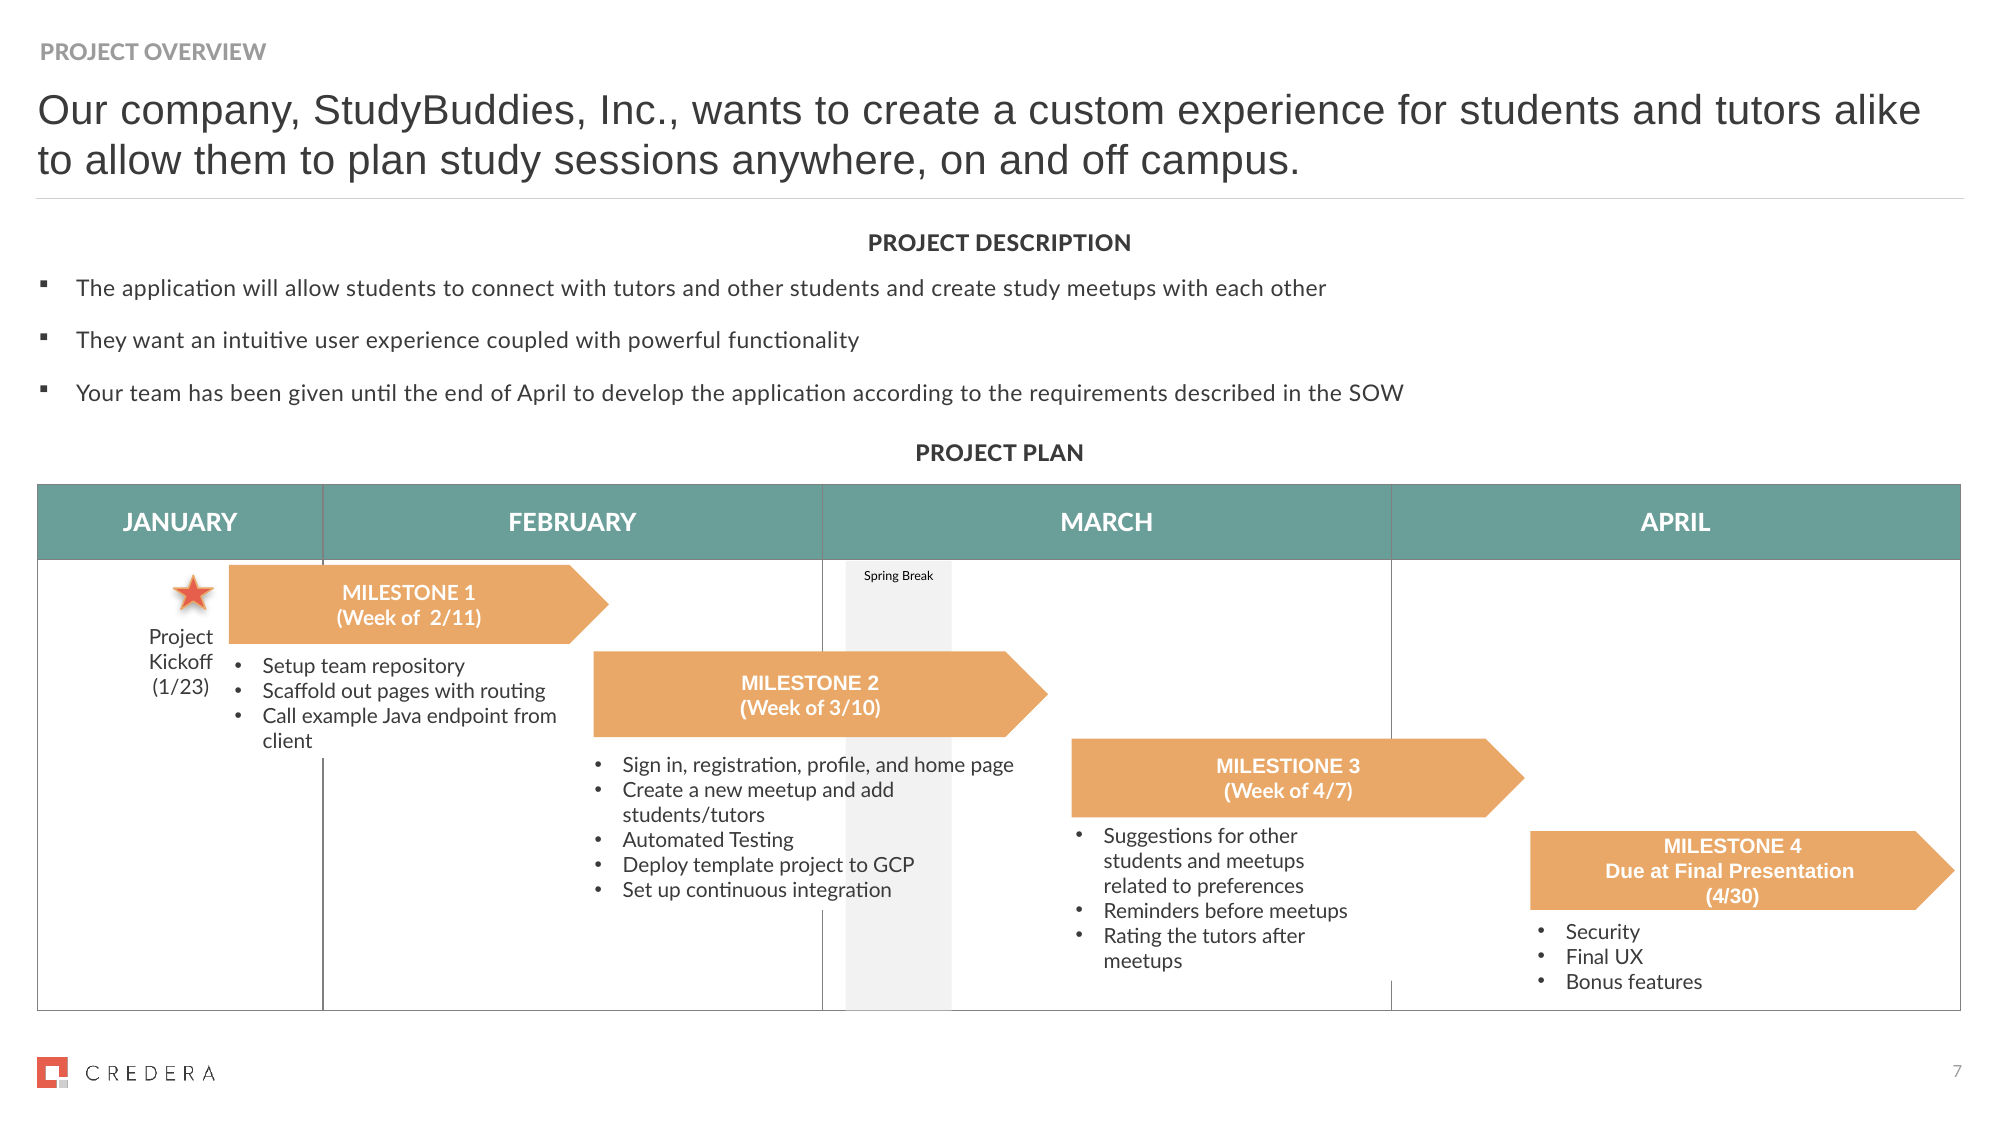

# PROJECT OVERVIEW
Our company, StudyBuddies, Inc., wants to create a custom experience for students and tutors alike to allow them to plan study sessions anywhere, on and off campus.
PROJECT DESCRIPTION
The application will allow students to connect with tutors and other students and create study meetups with each other
They want an intuitive user experience coupled with powerful functionality
Your team has been given until the end of April to develop the application according to the requirements described in the SOW
PROJECT PLAN
| JANUARY | FEBRUARY | MARCH | APRIL |
| --- | --- | --- | --- |
|  |  |  |  |
Spring Break
MILESTONE 1
(Week of  2/11)

Project Kickoff
(1/23)

Setup team repository
Scaffold out pages with routing
Call example Java endpoint from client
MILESTONE 2
(Week of 3/10)

MILESTIONE 3
(Week of 4/7)
Sign in, registration, profile, and home page
Create a new meetup and add students/tutors
Automated Testing
Deploy template project to GCP
Set up continuous integration

Suggestions for other students and meetups related to preferences
Reminders before meetups
Rating the tutors after meetups
MILESTONE 4
Due at Final Presentation
(4/30)
Security
Final UX
Bonus features

7